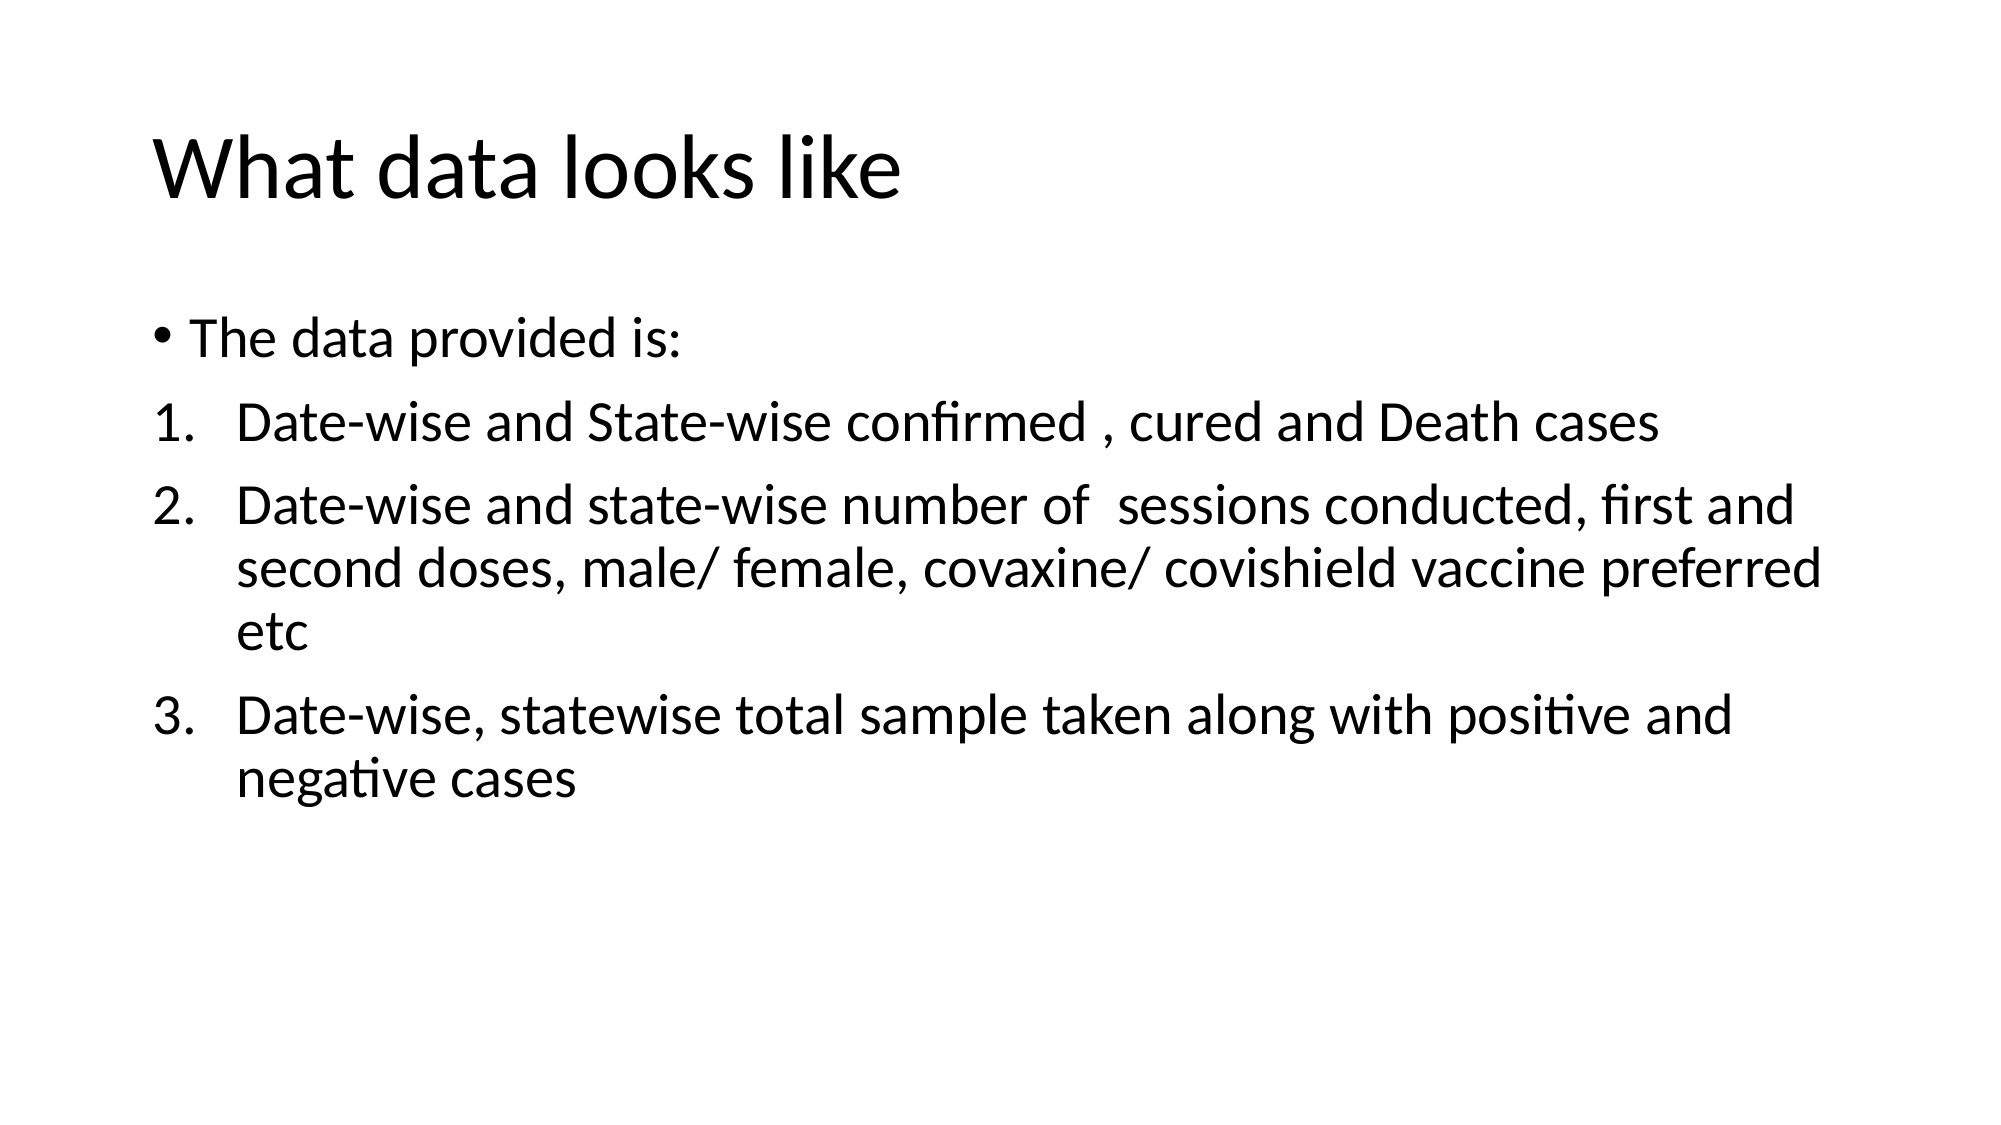

# What data looks like
The data provided is:
Date-wise and State-wise confirmed , cured and Death cases
Date-wise and state-wise number of  sessions conducted, first and second doses, male/ female, covaxine/ covishield vaccine preferred etc
Date-wise, statewise total sample taken along with positive and negative cases